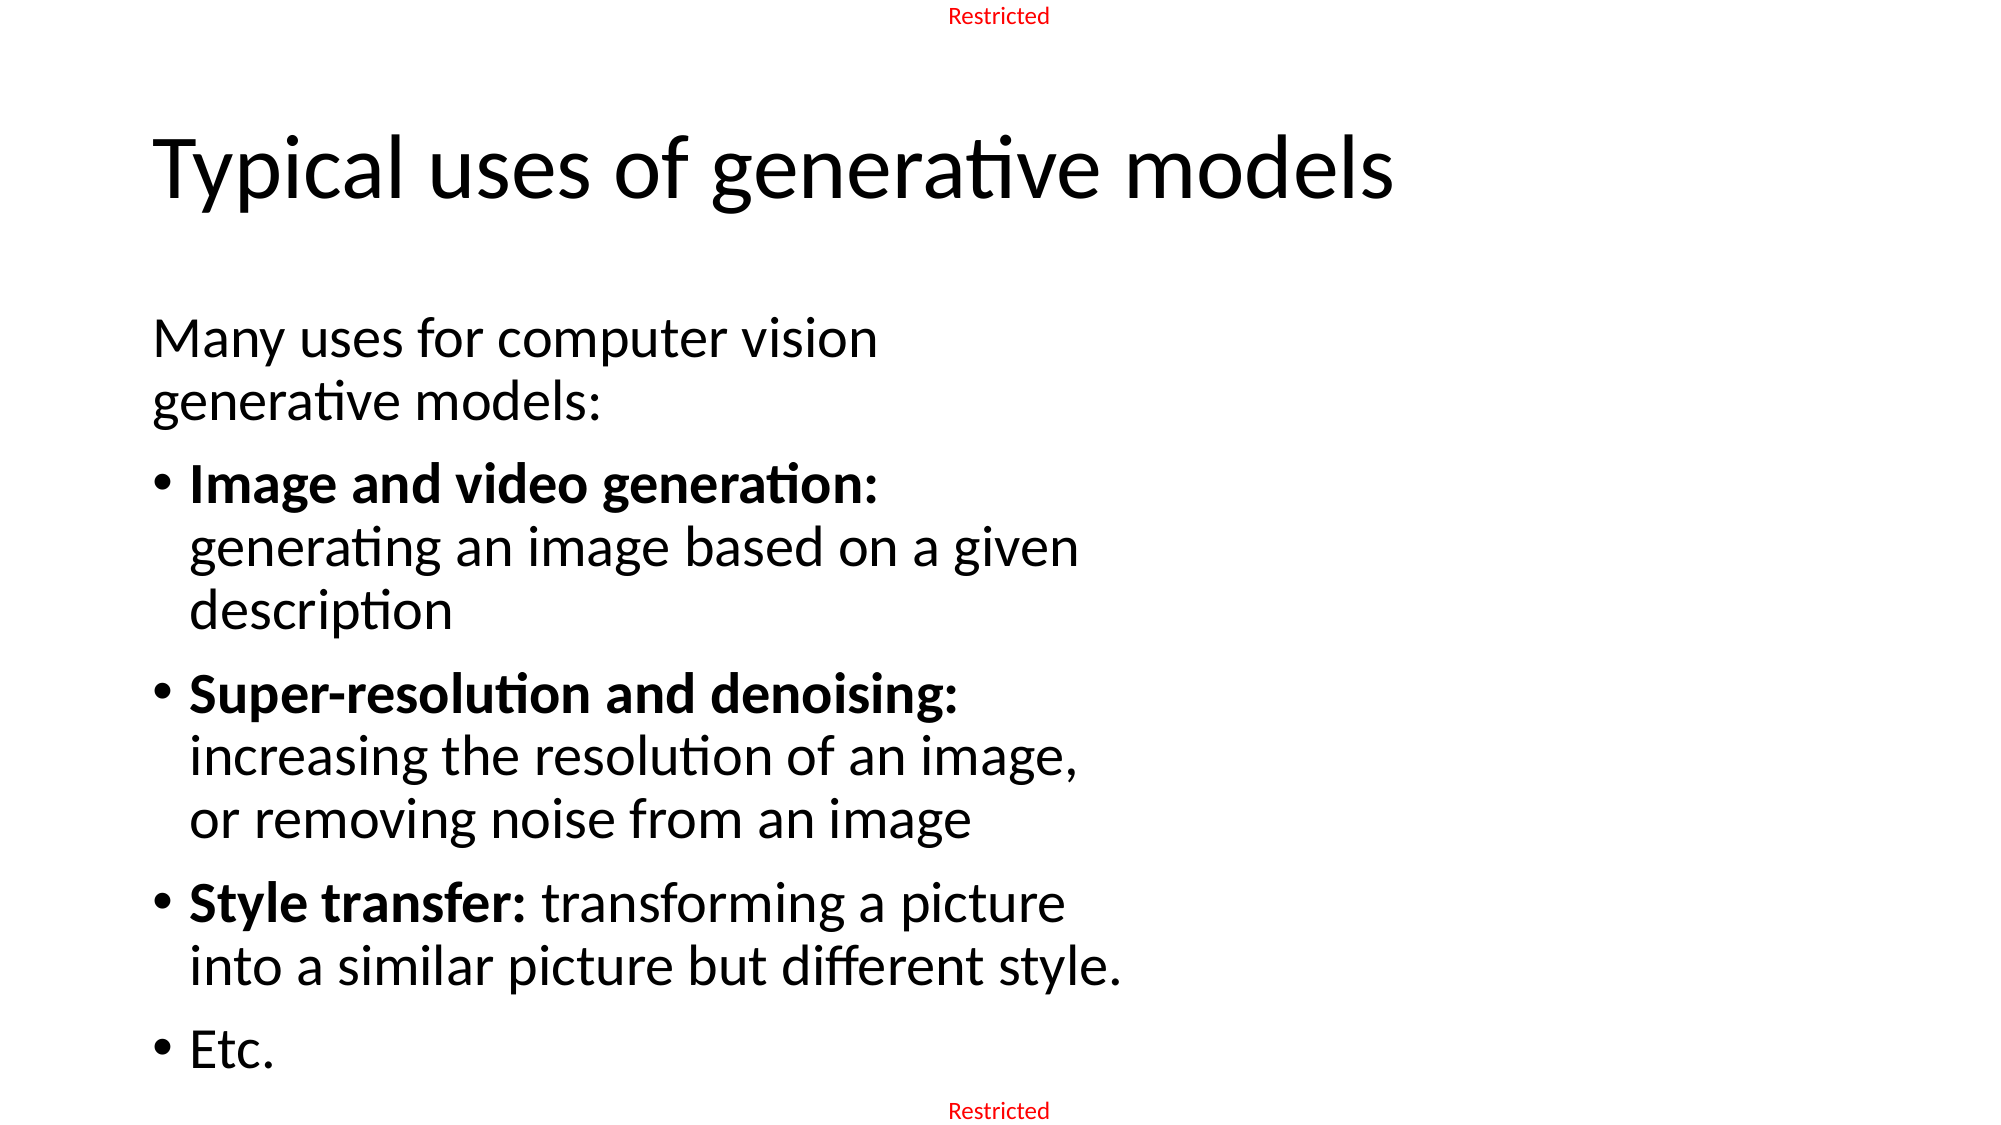

# Typical uses of generative models
Many uses for computer vision generative models:
Image and video generation: generating an image based on a given description
Super-resolution and denoising: increasing the resolution of an image, or removing noise from an image
Style transfer: transforming a picture into a similar picture but different style.
Etc.